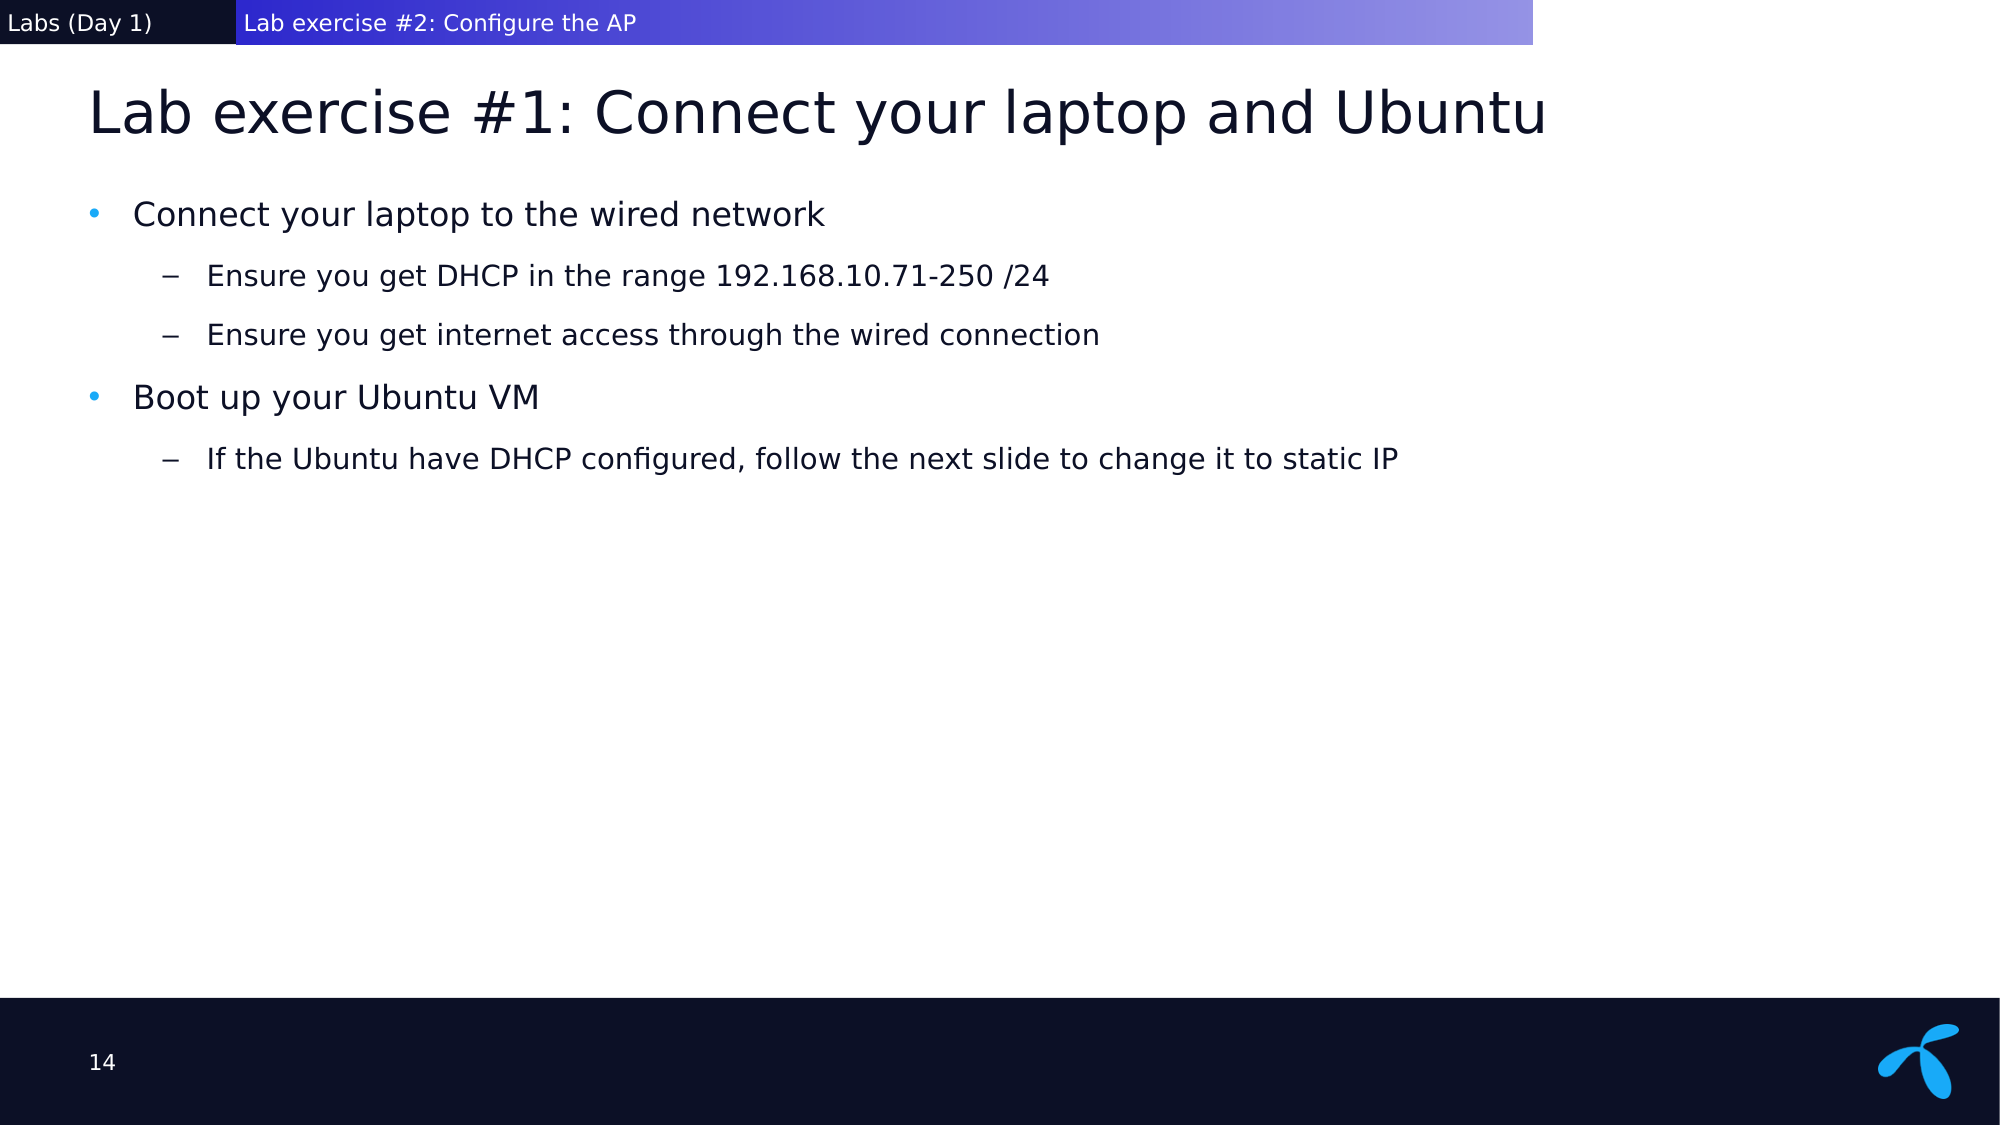

Labs (Day 1)
 Lab exercise #2: Configure the AP
# Lab exercise #1: Connect your laptop and Ubuntu
Connect your laptop to the wired network
Ensure you get DHCP in the range 192.168.10.71-250 /24
Ensure you get internet access through the wired connection
Boot up your Ubuntu VM
If the Ubuntu have DHCP configured, follow the next slide to change it to static IP
14